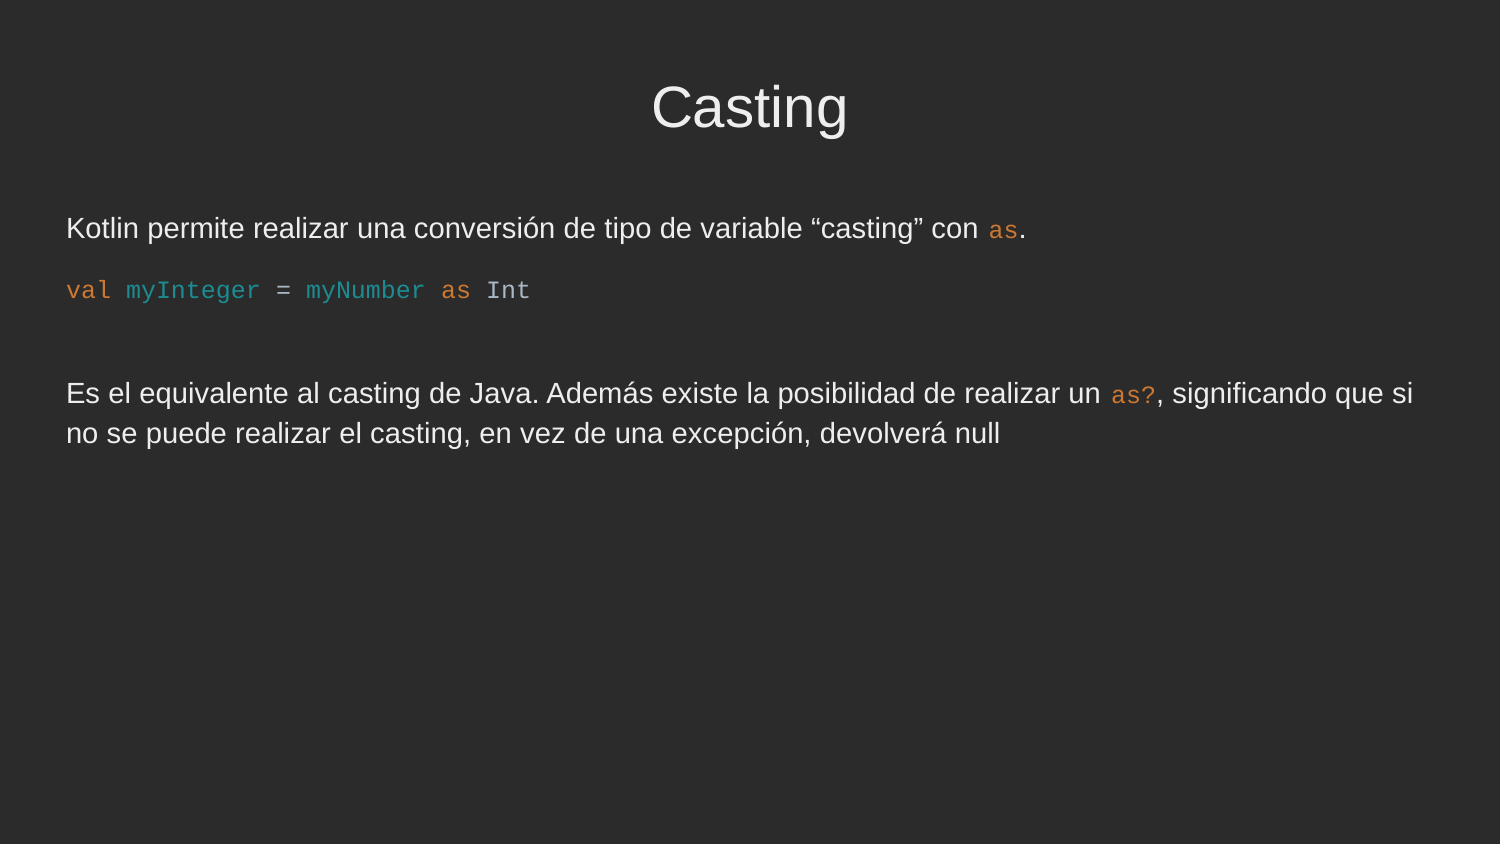

Casting
Kotlin permite realizar una conversión de tipo de variable “casting” con as.
val myInteger = myNumber as Int
Es el equivalente al casting de Java. Además existe la posibilidad de realizar un as?, significando que si no se puede realizar el casting, en vez de una excepción, devolverá null